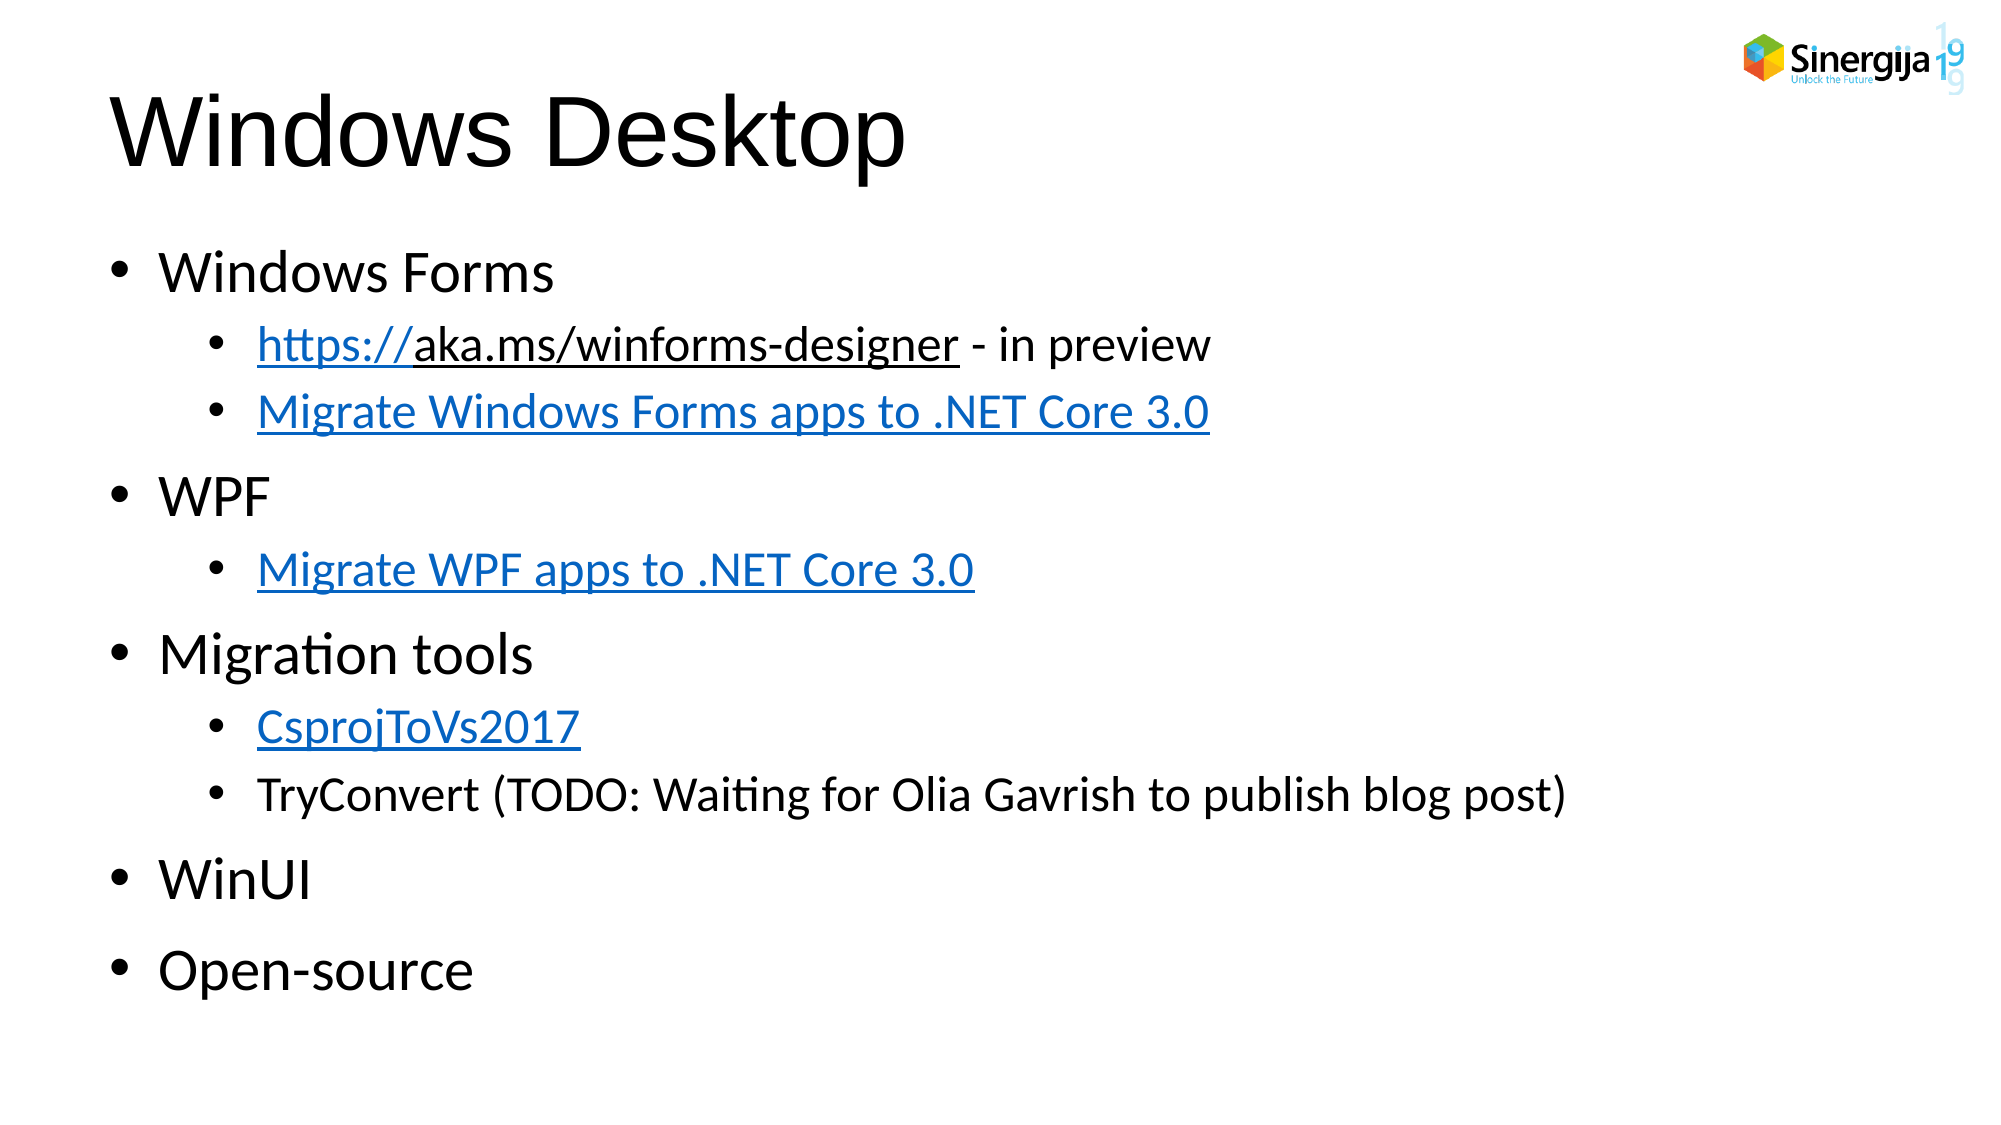

# Windows Desktop
Windows Forms
https://aka.ms/winforms-designer - in preview
Migrate Windows Forms apps to .NET Core 3.0
WPF
Migrate WPF apps to .NET Core 3.0
Migration tools
CsprojToVs2017
TryConvert (TODO: Waiting for Olia Gavrish to publish blog post)
WinUI
Open-source